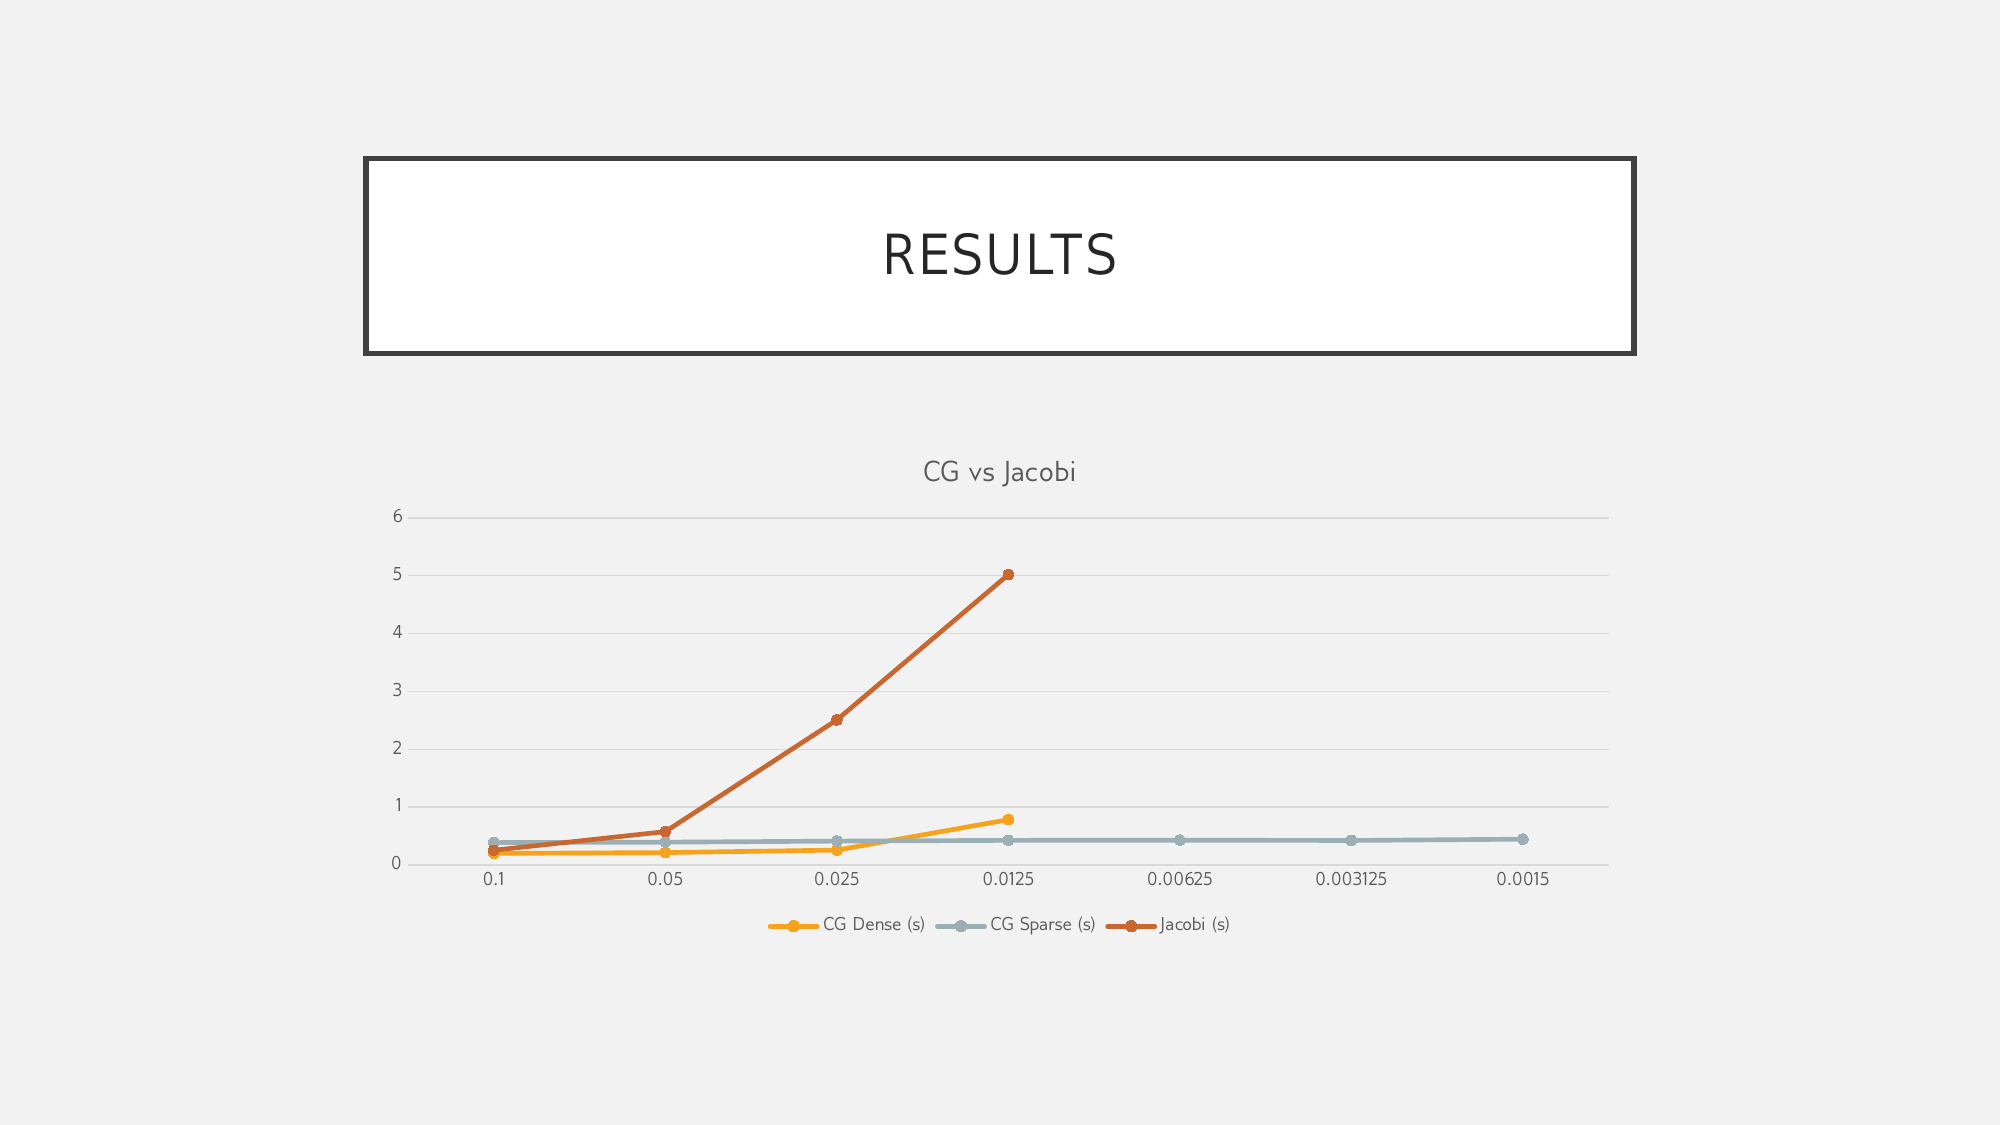

# Results

### Chart: CG vs Jacobi

| Category | CG Dense (s) | CG Sparse (s) | Jacobi (s) |
|---|---|---|---|
| 0.1 | 0.202084 | 0.3887079922 | 0.257103 |
| 0.05 | 0.216399 | 0.3964989407 | 0.579285 |
| 2.5000000000000001E-2 | 0.259089 | 0.4148361797 | 2.508221 |
| 1.2500000000000001E-2 | 0.785207 | 0.427644834 | 5.018662 |
| 6.2500000000000003E-3 | None | 0.4312978826 | None |
| 3.1250000000000002E-3 | None | 0.4260880741 | None |
| 1.5E-3 | None | 0.4480058324 | None |